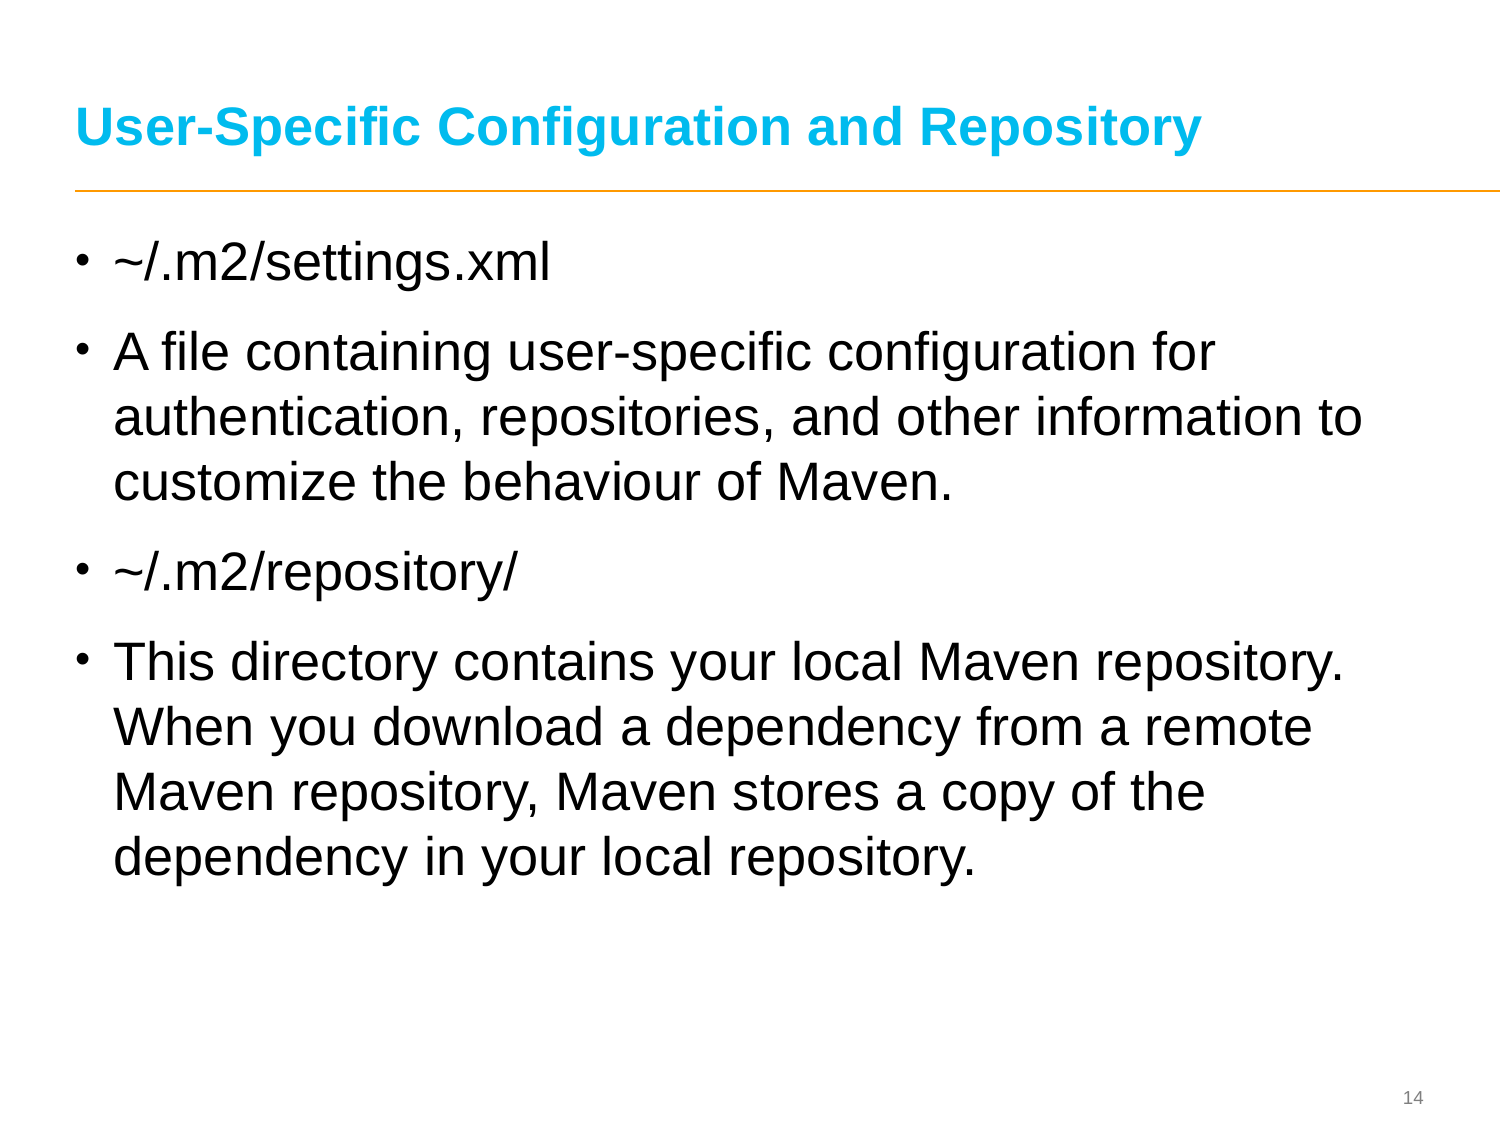

# User-Specific Configuration and Repository
~/.m2/settings.xml
A file containing user-specific configuration for authentication, repositories, and other information to customize the behaviour of Maven.
~/.m2/repository/
This directory contains your local Maven repository. When you download a dependency from a remote Maven repository, Maven stores a copy of the dependency in your local repository.